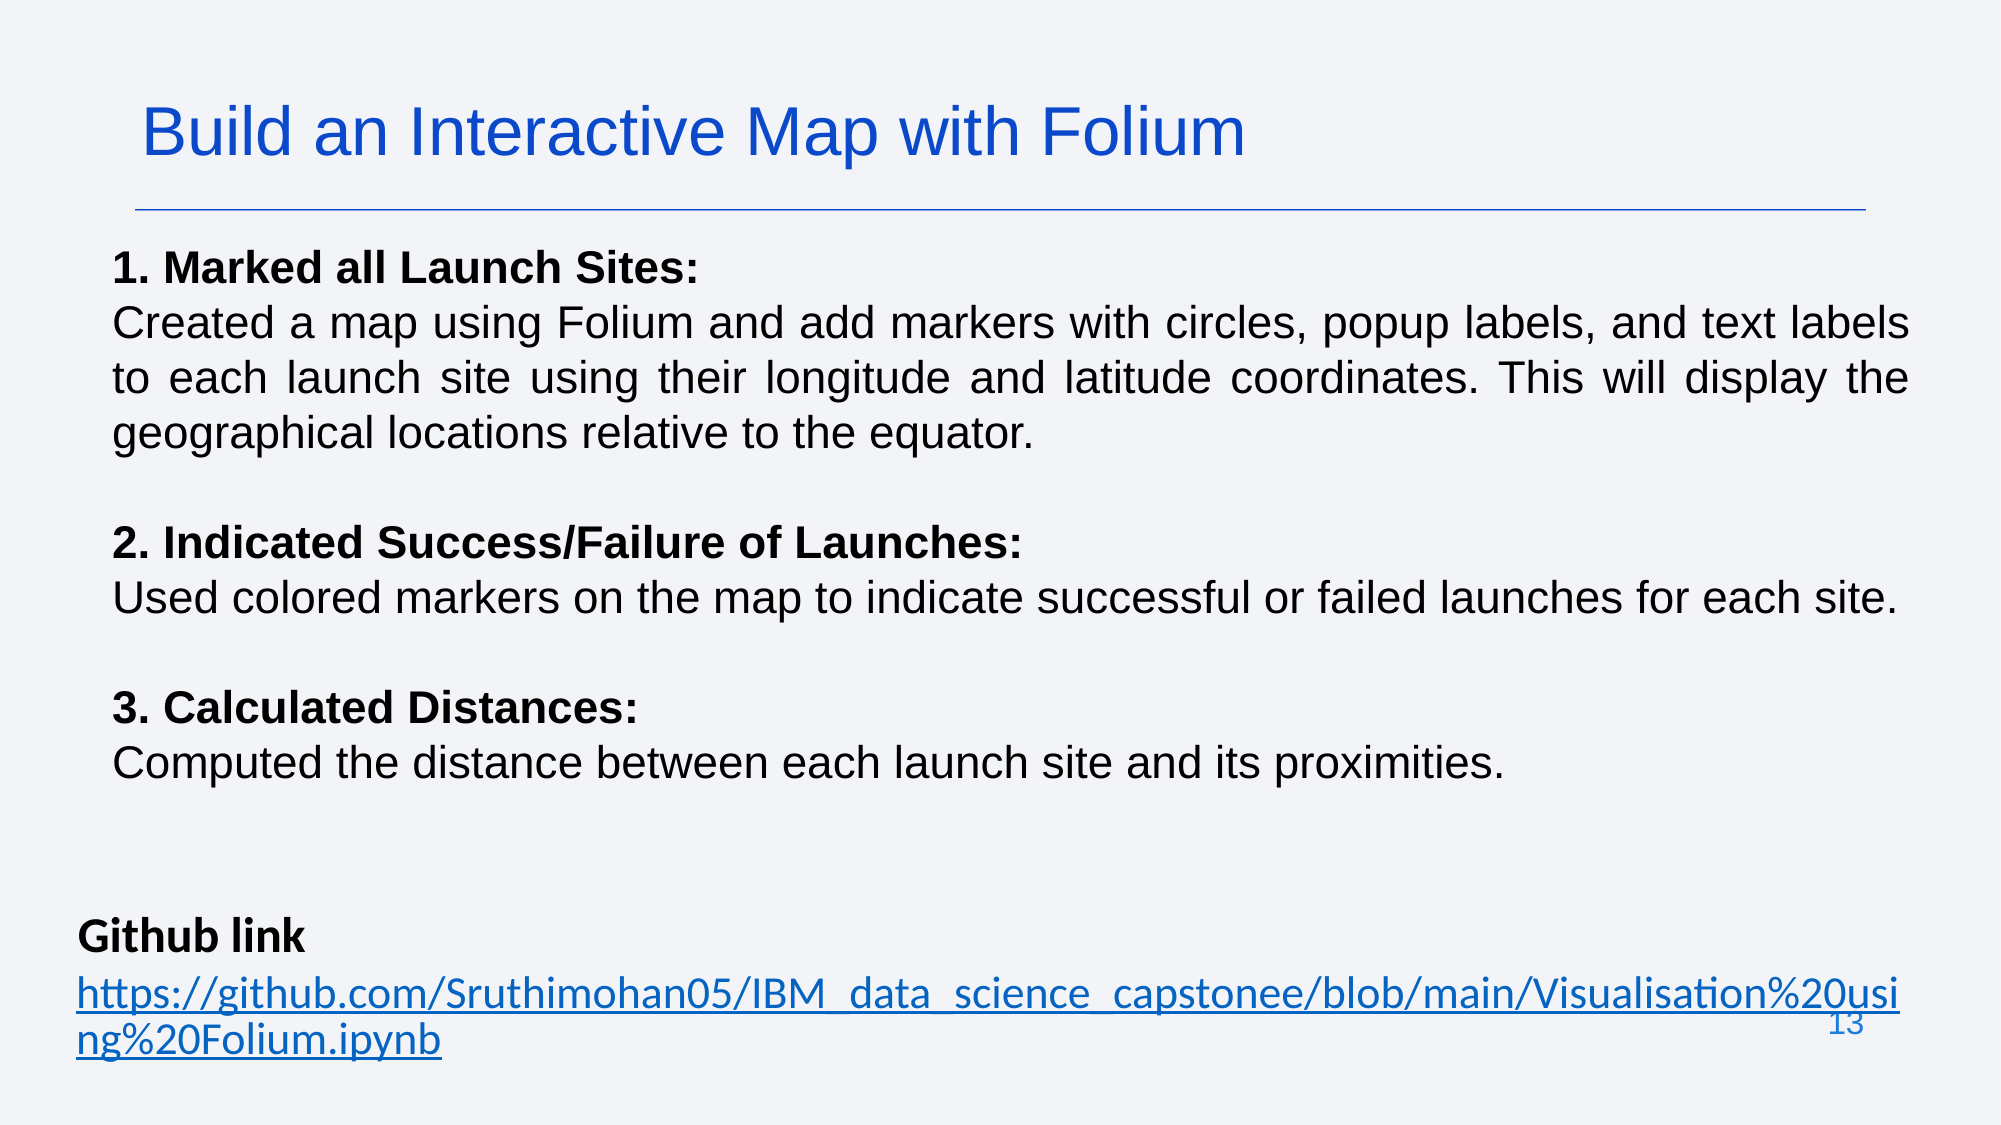

Build an Interactive Map with Folium
1. Marked all Launch Sites:
Created a map using Folium and add markers with circles, popup labels, and text labels to each launch site using their longitude and latitude coordinates. This will display the geographical locations relative to the equator.

2. Indicated Success/Failure of Launches:
Used colored markers on the map to indicate successful or failed launches for each site.

3. Calculated Distances:
Computed the distance between each launch site and its proximities.

Github link
https://github.com/Sruthimohan05/IBM_data_science_capstonee/blob/main/Visualisation%20using%20Folium.ipynb
13